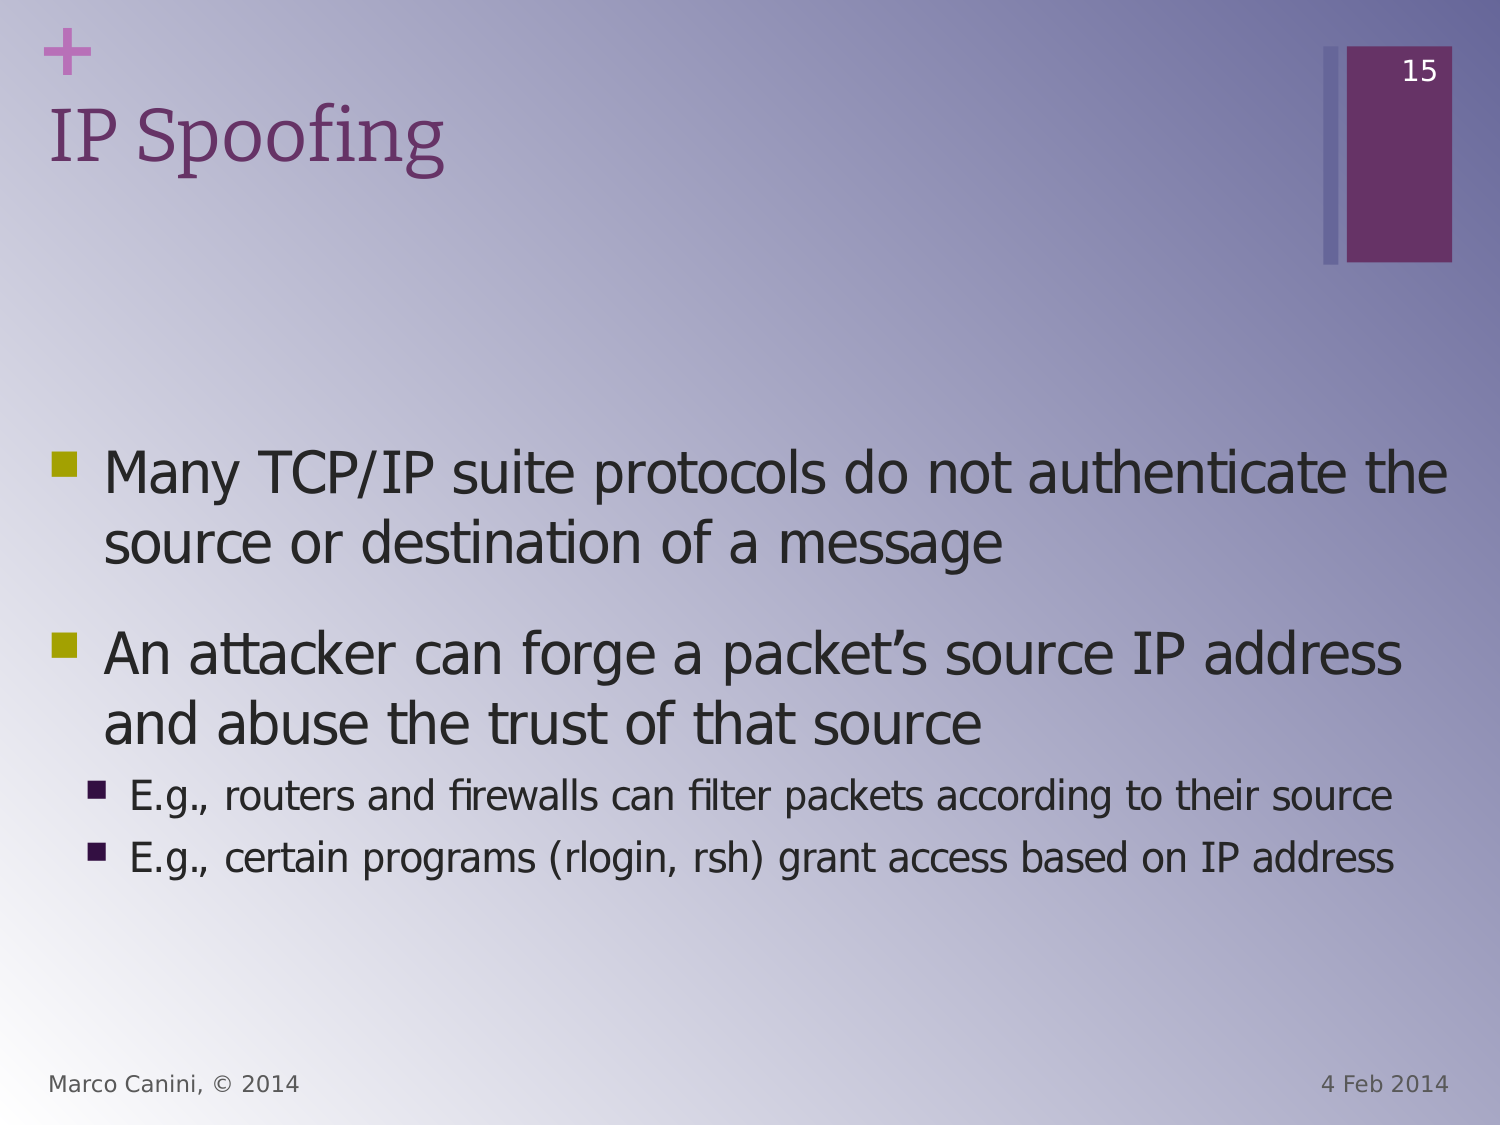

15
# IP Spoofing
Many TCP/IP suite protocols do not authenticate the source or destination of a message
An attacker can forge a packet’s source IP address and abuse the trust of that source
E.g., routers and firewalls can filter packets according to their source
E.g., certain programs (rlogin, rsh) grant access based on IP address
Marco Canini, © 2014
4 Feb 2014